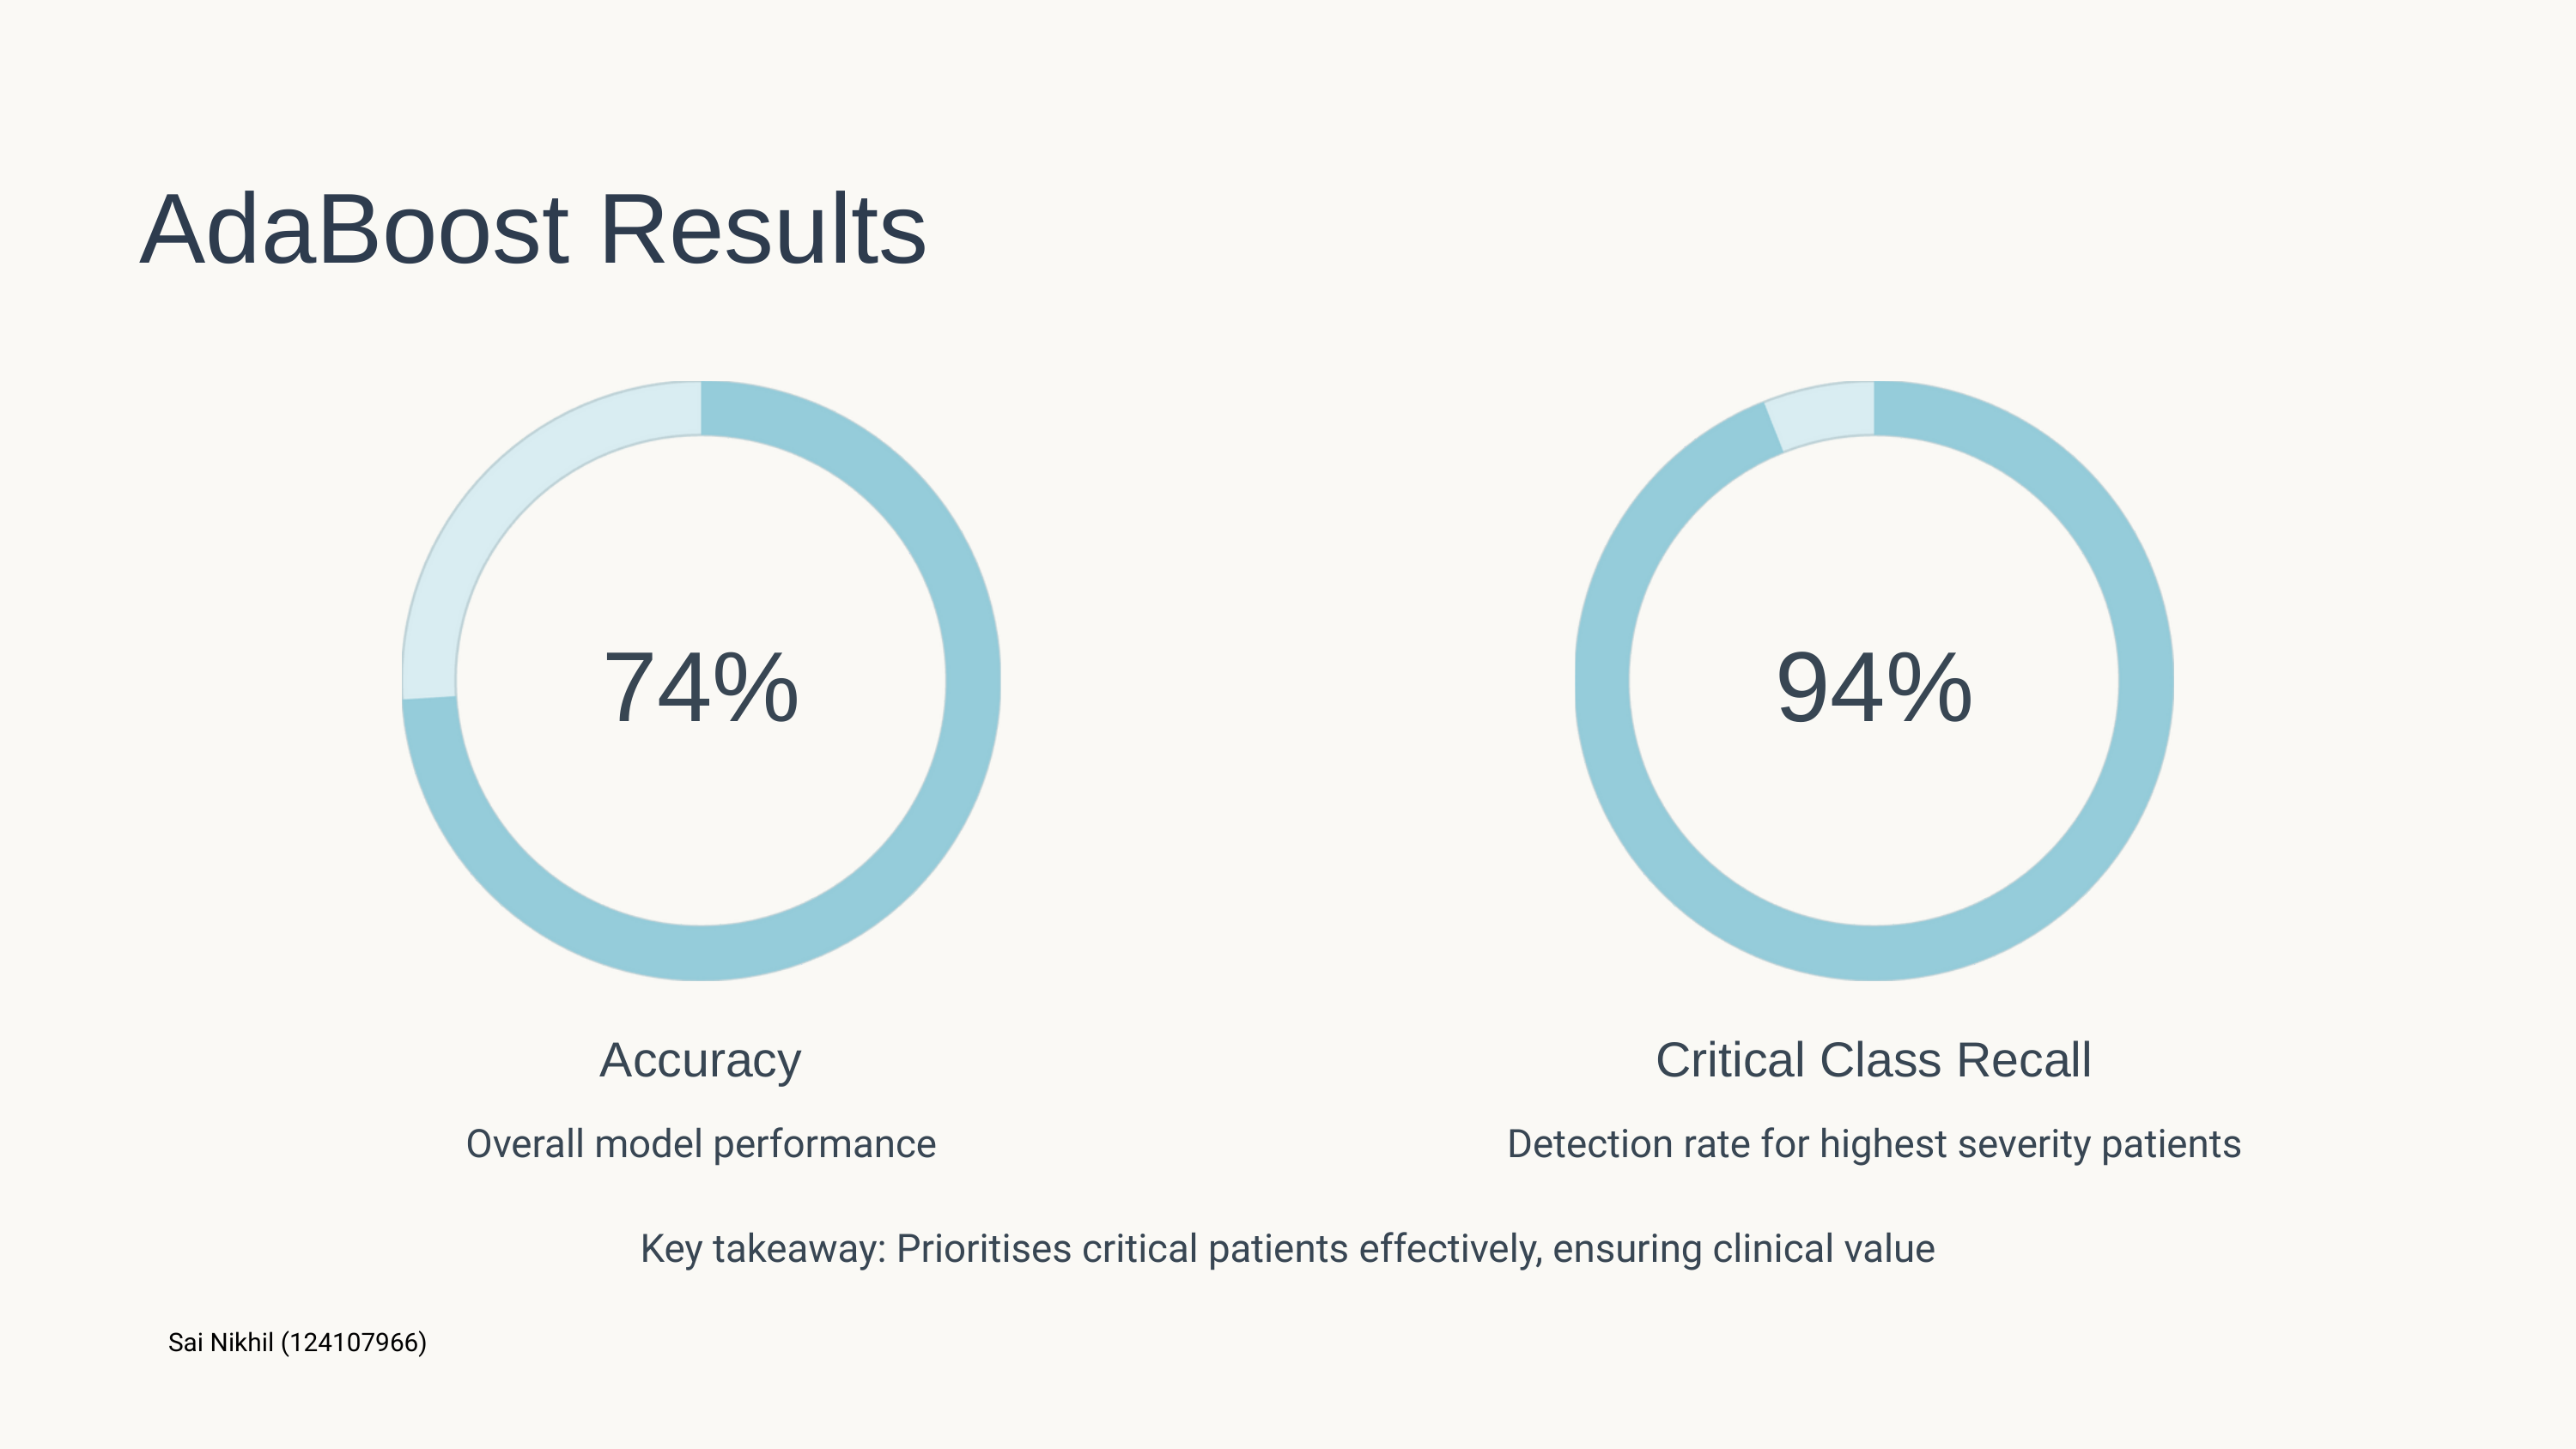

AdaBoost Results

74%
94%
Accuracy
Critical Class Recall
Overall model performance
Detection rate for highest severity patients
Key takeaway: Prioritises critical patients effectively, ensuring clinical value
Sai Nikhil (124107966)